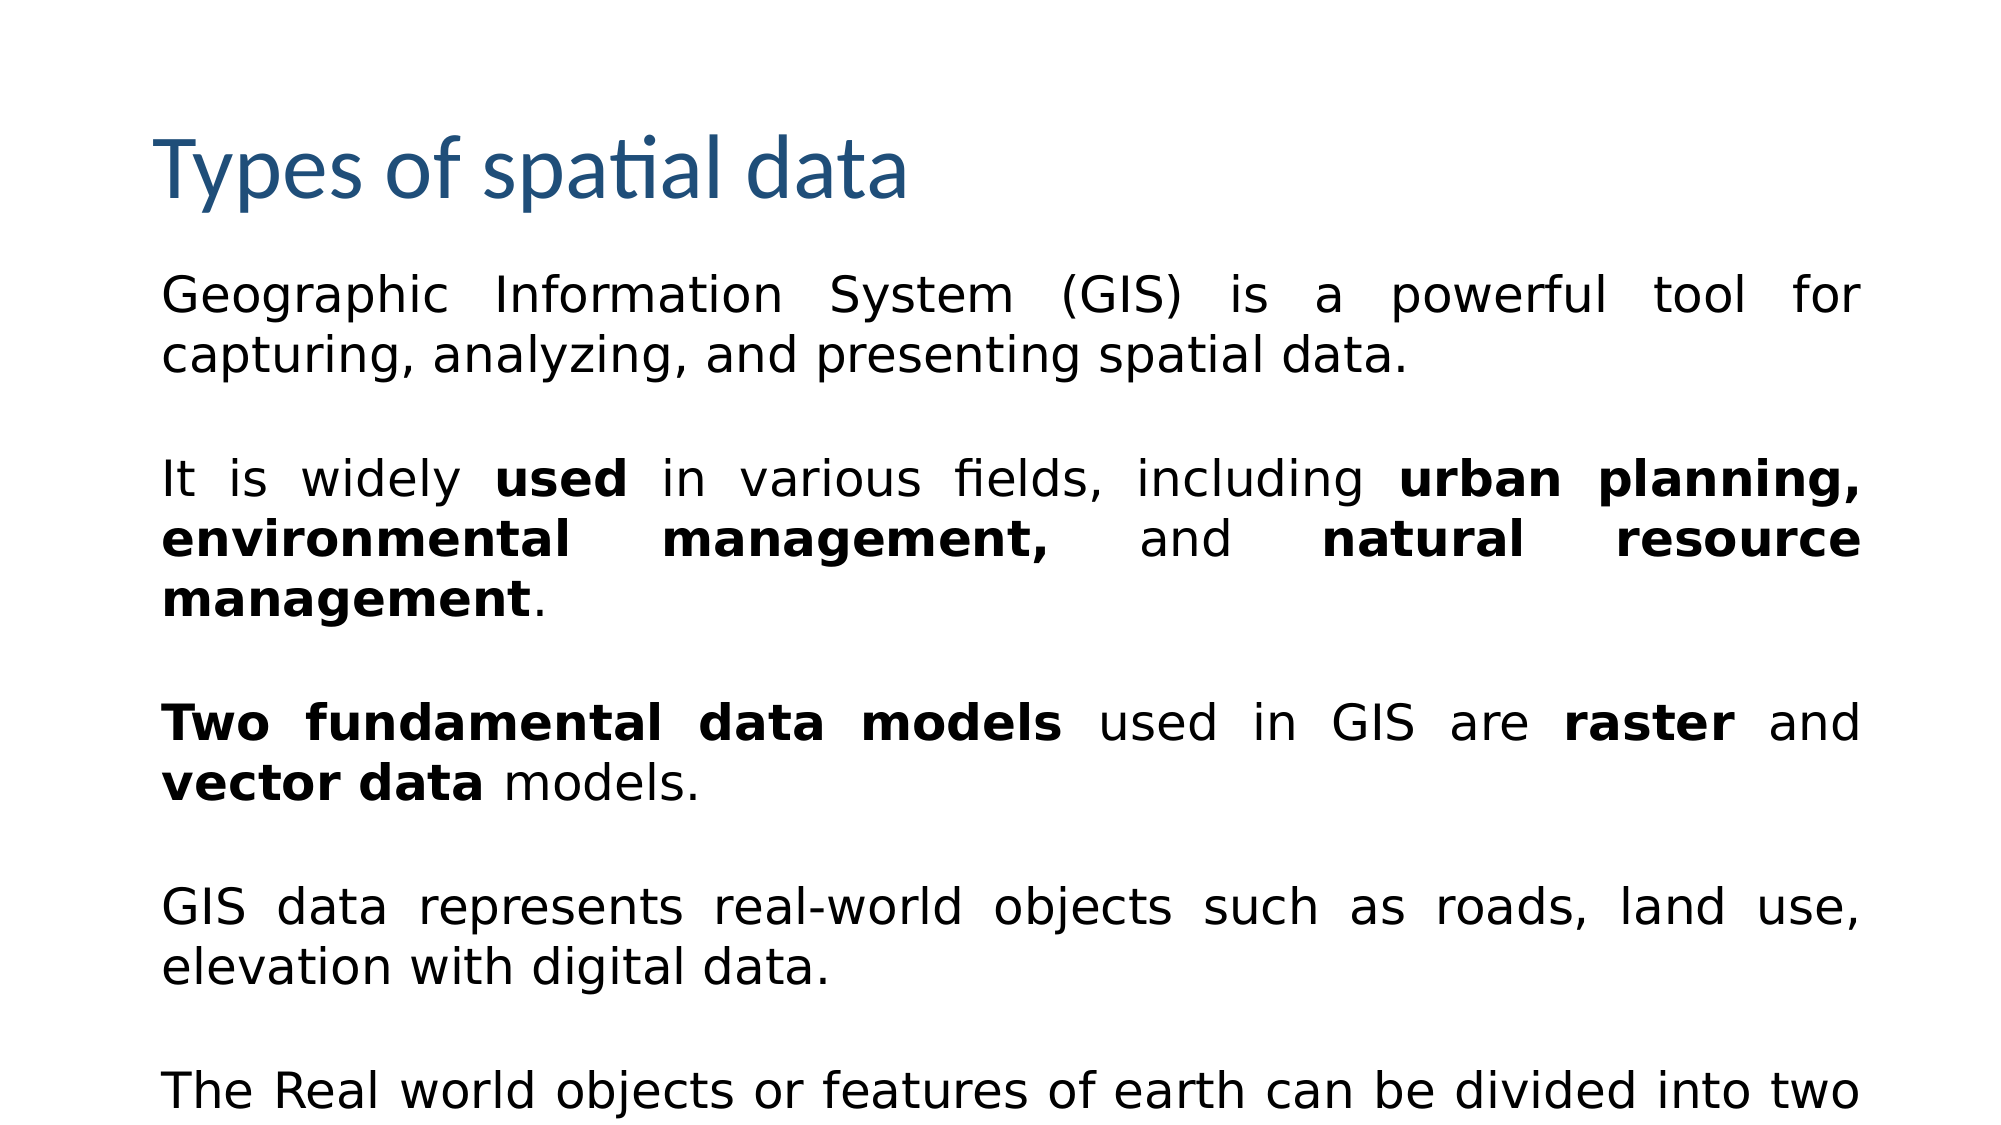

# Types of spatial data
Geographic Information System (GIS) is a powerful tool for capturing, analyzing, and presenting spatial data.

It is widely used in various fields, including urban planning, environmental management, and natural resource management.

Two fundamental data models used in GIS are raster and vector data models.

GIS data represents real-world objects such as roads, land use, elevation with digital data.

The Real world objects or features of earth can be divided into two abstractions: discrete objects (a Tree) and continuous fields (like elevation).